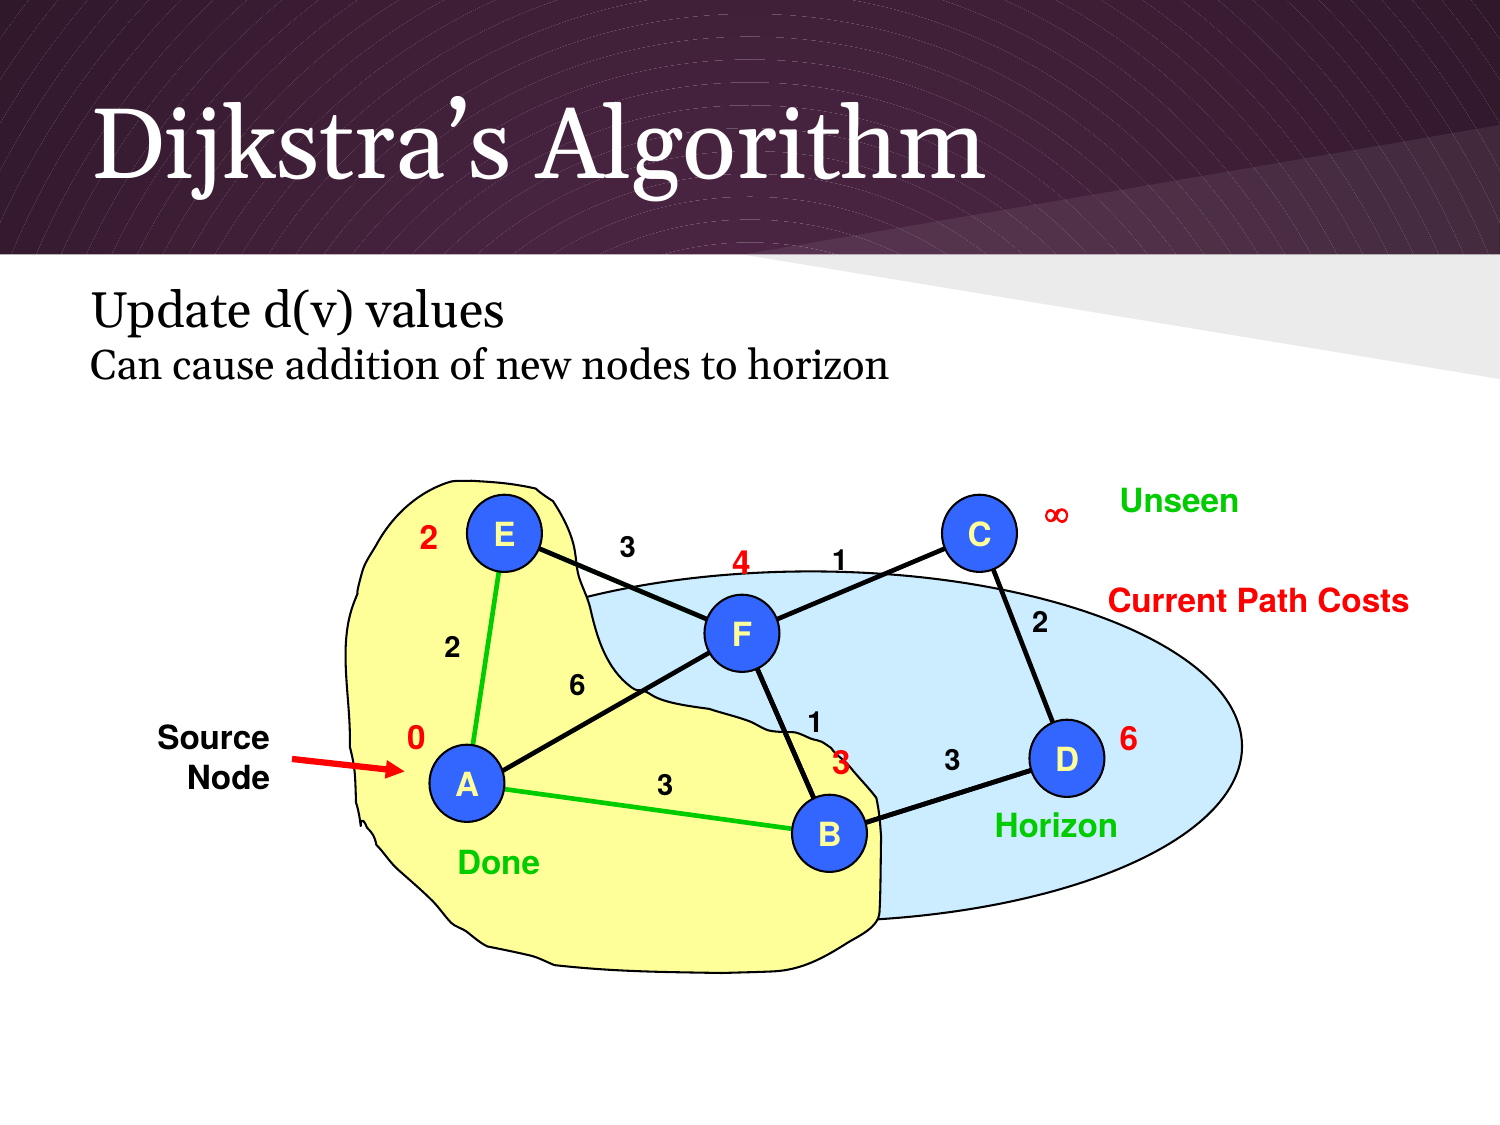

# Dijkstra’s Algorithm
Update d(v) values
Can cause addition of new nodes to horizon
Unseen

∞
2
4
0
6
3
Current Path Costs
E
C
3

1

F
2
2

6
1
Source
Node
D
3
A

3

B
Horizon
Done
131